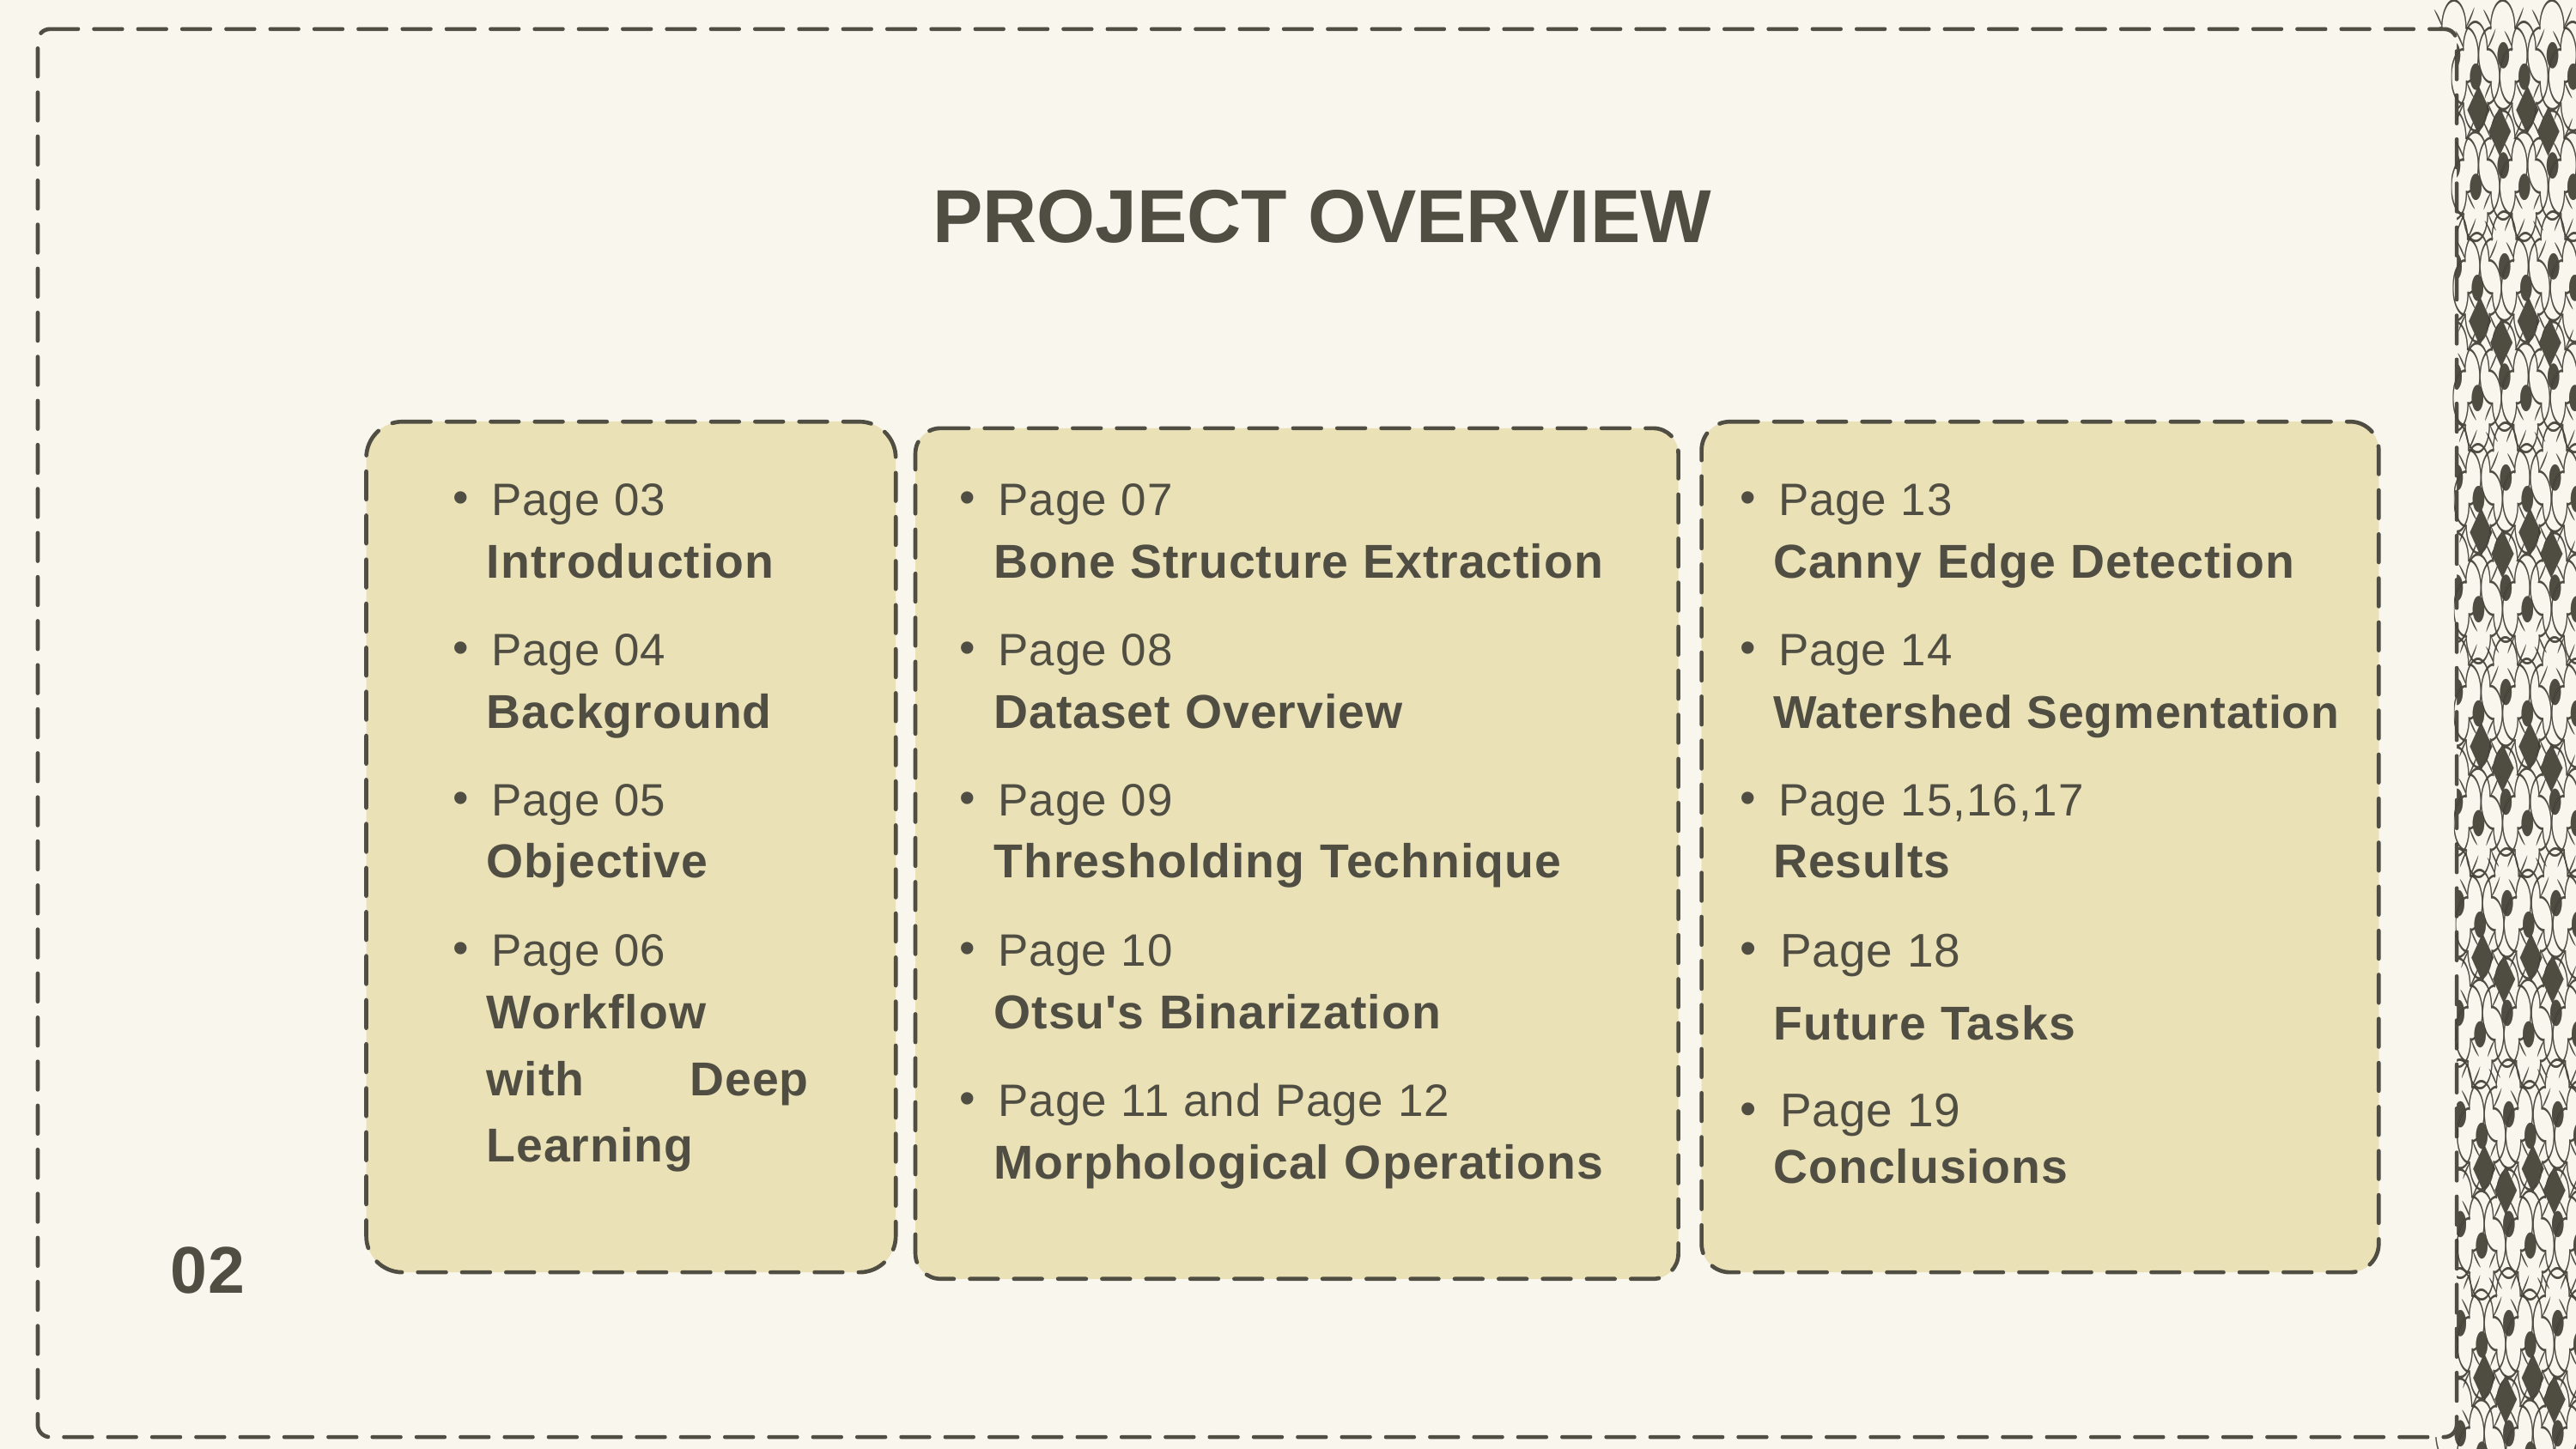

PROJECT OVERVIEW

Page 03
Page 07
Page 13

Page 03
Page 07
Page 13

Introduction
Bone Structure Extraction
Canny Edge Detection
Introduction
Bone Structure Extraction
Canny Edge Detection
Page 04
Page 08
Page 14
Page 04
Page 08
Page 14
Background
Dataset Overview
Watershed Segmentation
Background
Dataset Overview

Watershed Segmentation

Page 05
Page 09
Page 15,16,17
Page 05
Page 09
Page 15,16,17
Objective
Thresholding Technique
Results
Objective
Thresholding Technique
Results

Page 18
Page 06
Page 10

Page 18
Page 06
Page 10
Workflow with Deep Learning
Otsu's Binarization
Future Tasks
Workflow with Deep Learning
Otsu's Binarization
Future Tasks
Page 11 and Page 12
Page 19
Page 11 and Page 12
Page 19

Morphological Operations
Conclusions

Morphological Operations
Conclusions
02
02